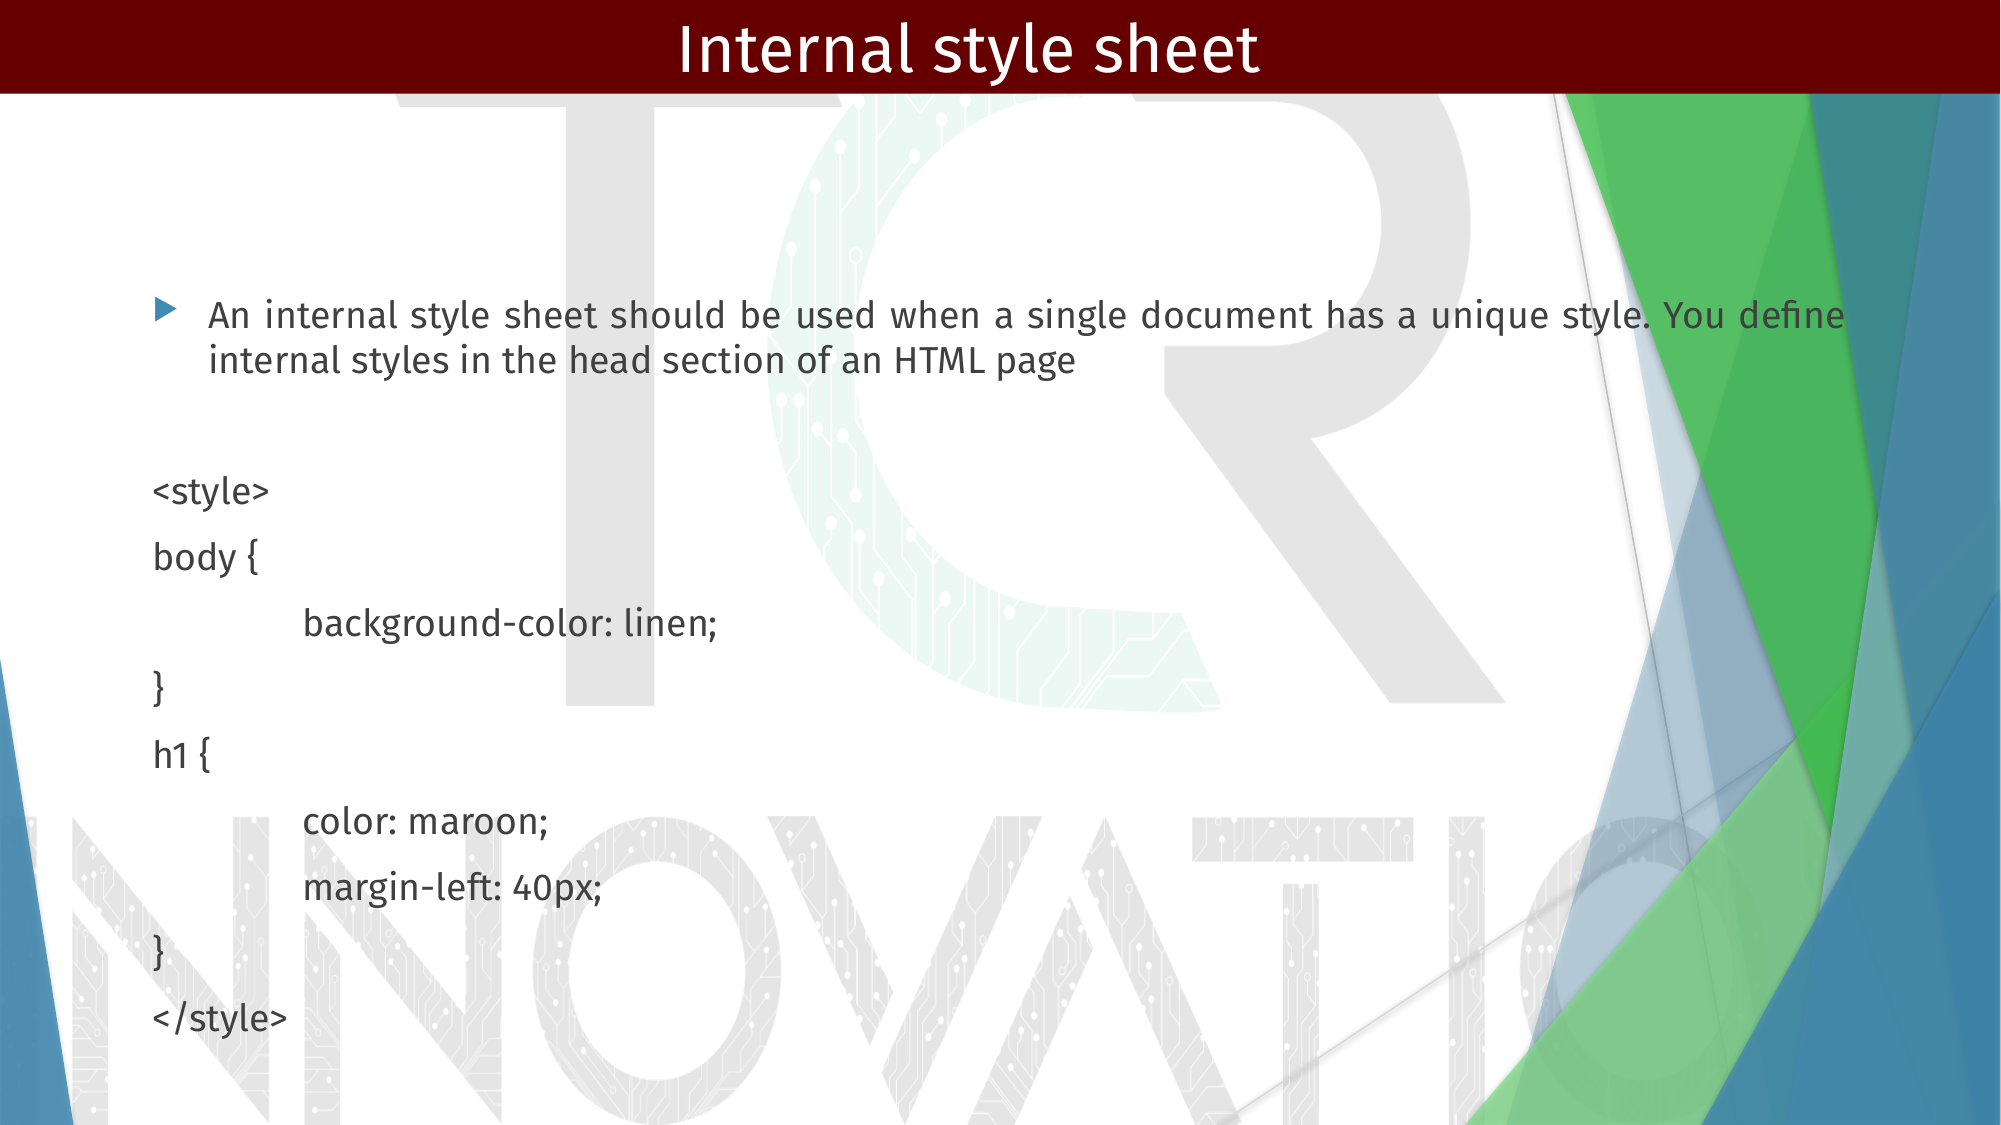

#
Internal style sheet
An internal style sheet should be used when a single document has a unique style. You define internal styles in the head section of an HTML page

<style>
body {
  	background-color: linen;
}
h1 {
  	color: maroon;
  	margin-left: 40px;
}
</style>